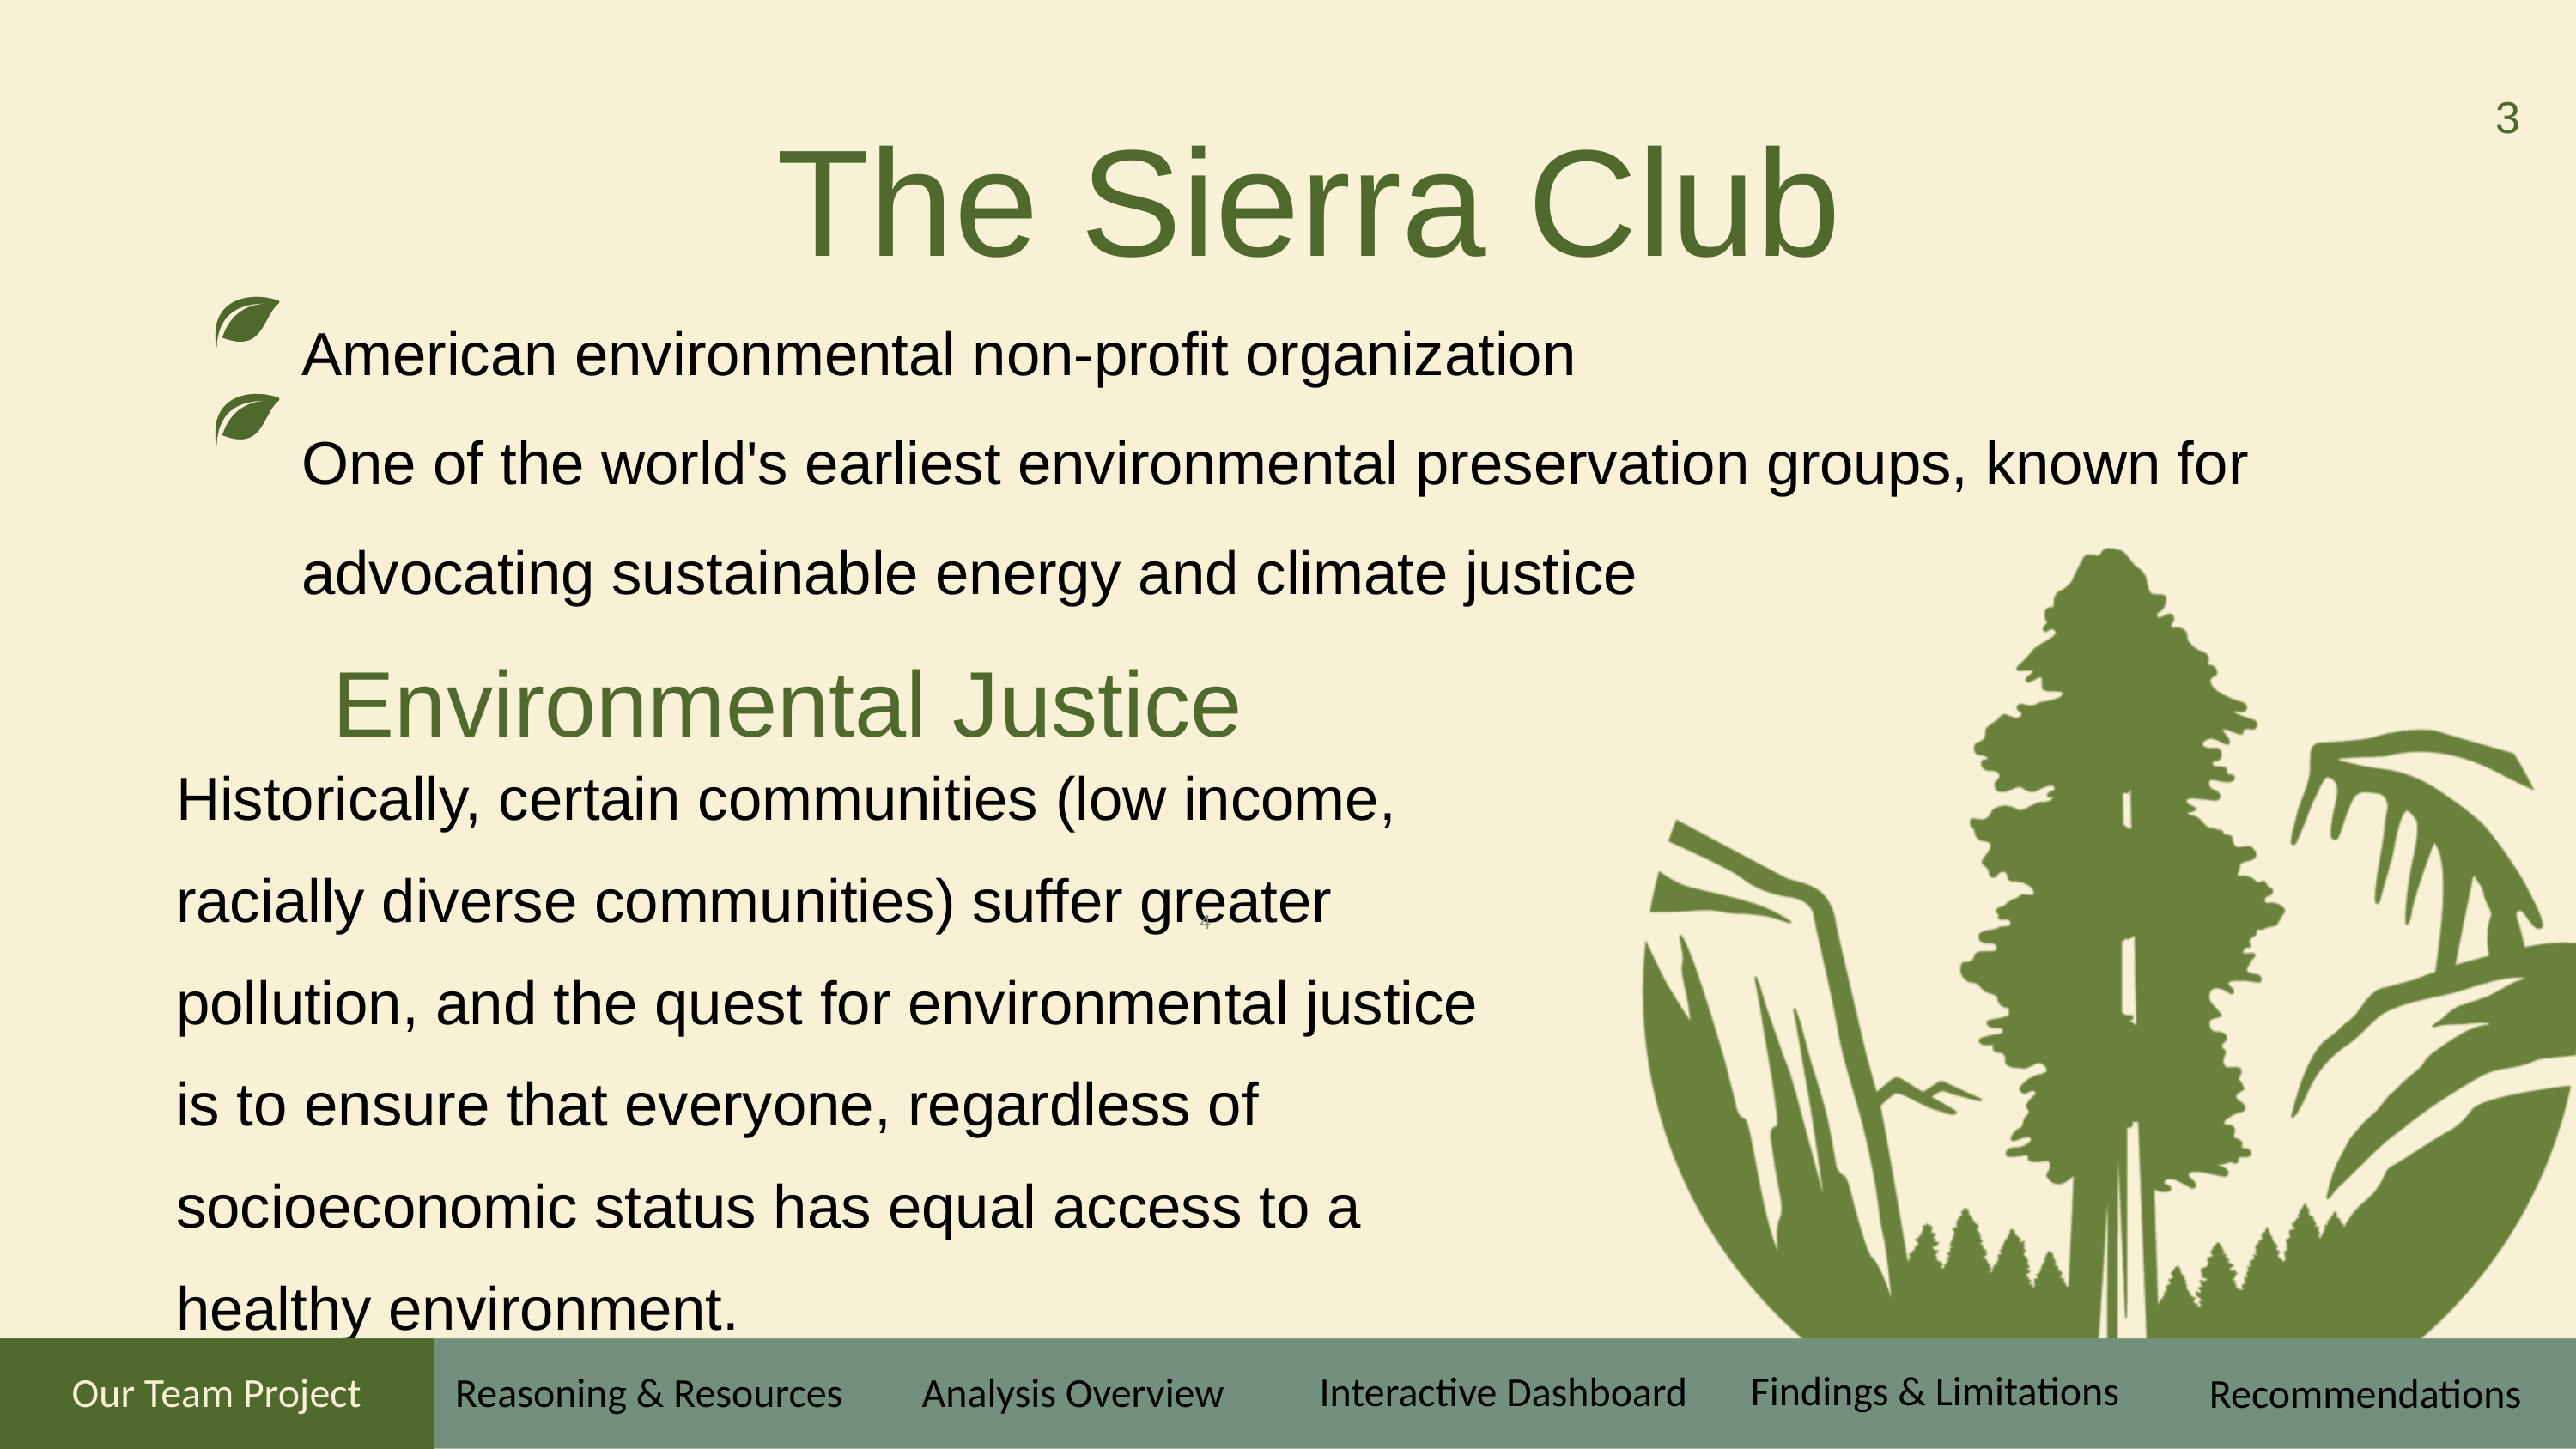

The Sierra Club
3
American environmental non-profit organization
One of the world's earliest environmental preservation groups, known for advocating sustainable energy and climate justice

Environmental Justice
Historically, certain communities (low income, racially diverse communities) suffer greater pollution, and the quest for environmental justice is to ensure that everyone, regardless of socioeconomic status has equal access to a healthy environment.
4

Findings & Limitations

Interactive Dashboard

Reasoning & Resources

Analysis Overview

Our Team Project

Recommendations